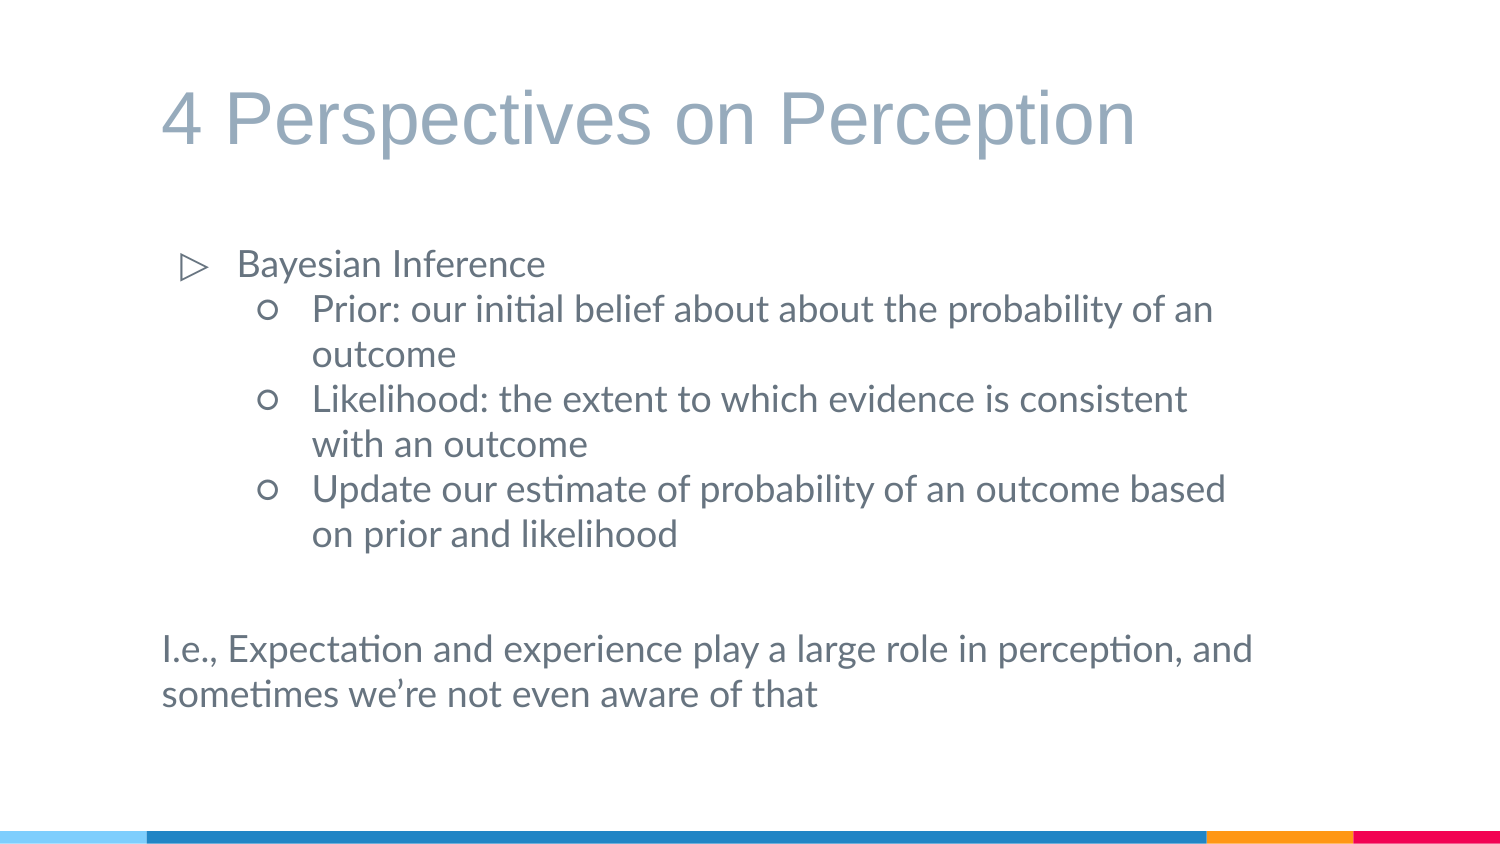

# 4 Perspectives on Perception
Bayesian Inference
Prior: our initial belief about about the probability of an outcome
Likelihood: the extent to which evidence is consistent with an outcome
Update our estimate of probability of an outcome based on prior and likelihood

I.e., Expectation and experience play a large role in perception, and sometimes we’re not even aware of that